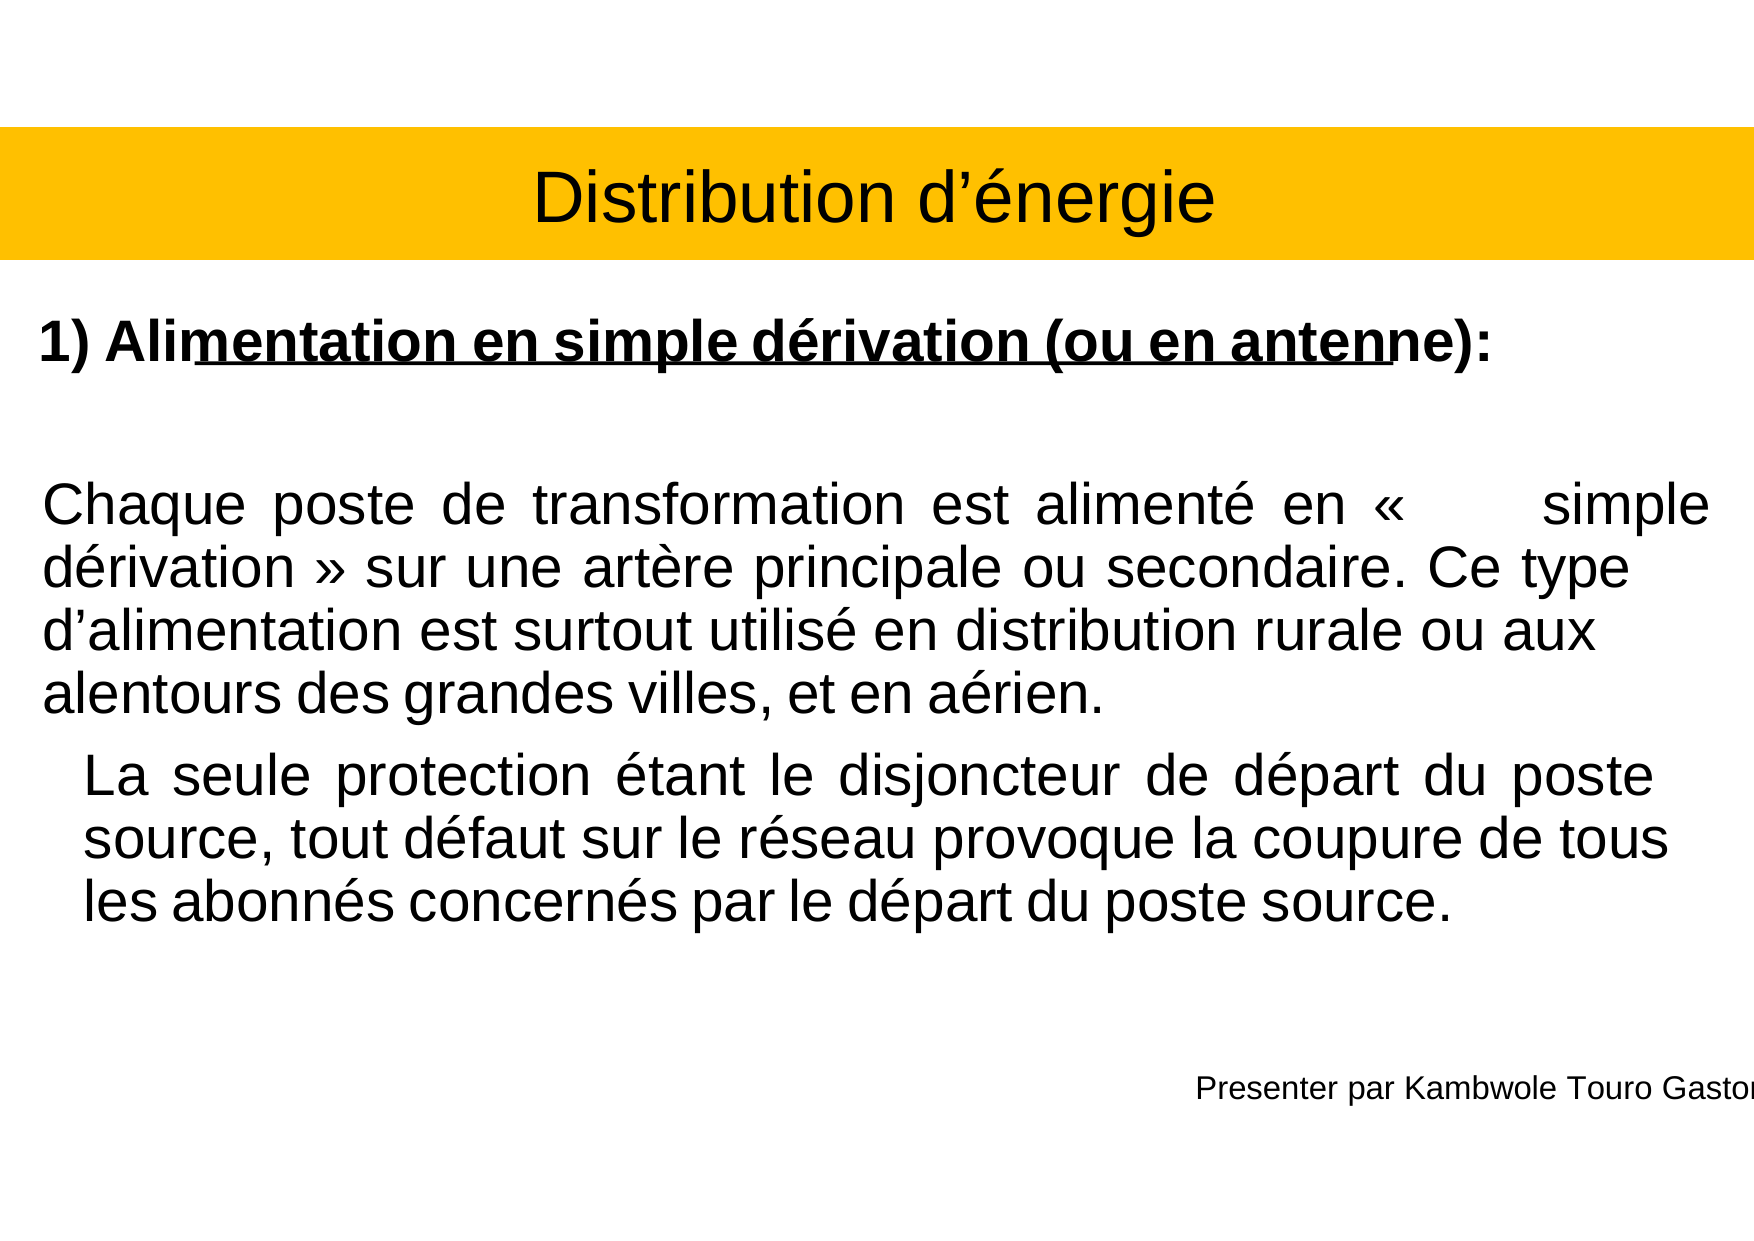

Distribution d’énergie
1)Alimentationensimpledérivation(ouenantenne):

Chaquepostedetransformationestalimentéen«	simple
dérivation»suruneartèreprincipaleousecondaire.Cetype
d’alimentationestsurtoututiliséendistributionruraleouaux
alentoursdesgrandesvilles,etenaérien.
Laseuleprotectionétantledisjoncteurdedépartduposte
source,toutdéfautsurleréseauprovoquelacoupuredetous
lesabonnésconcernésparledépartdupostesource.
Presenter par Kambwole Touro Gaston